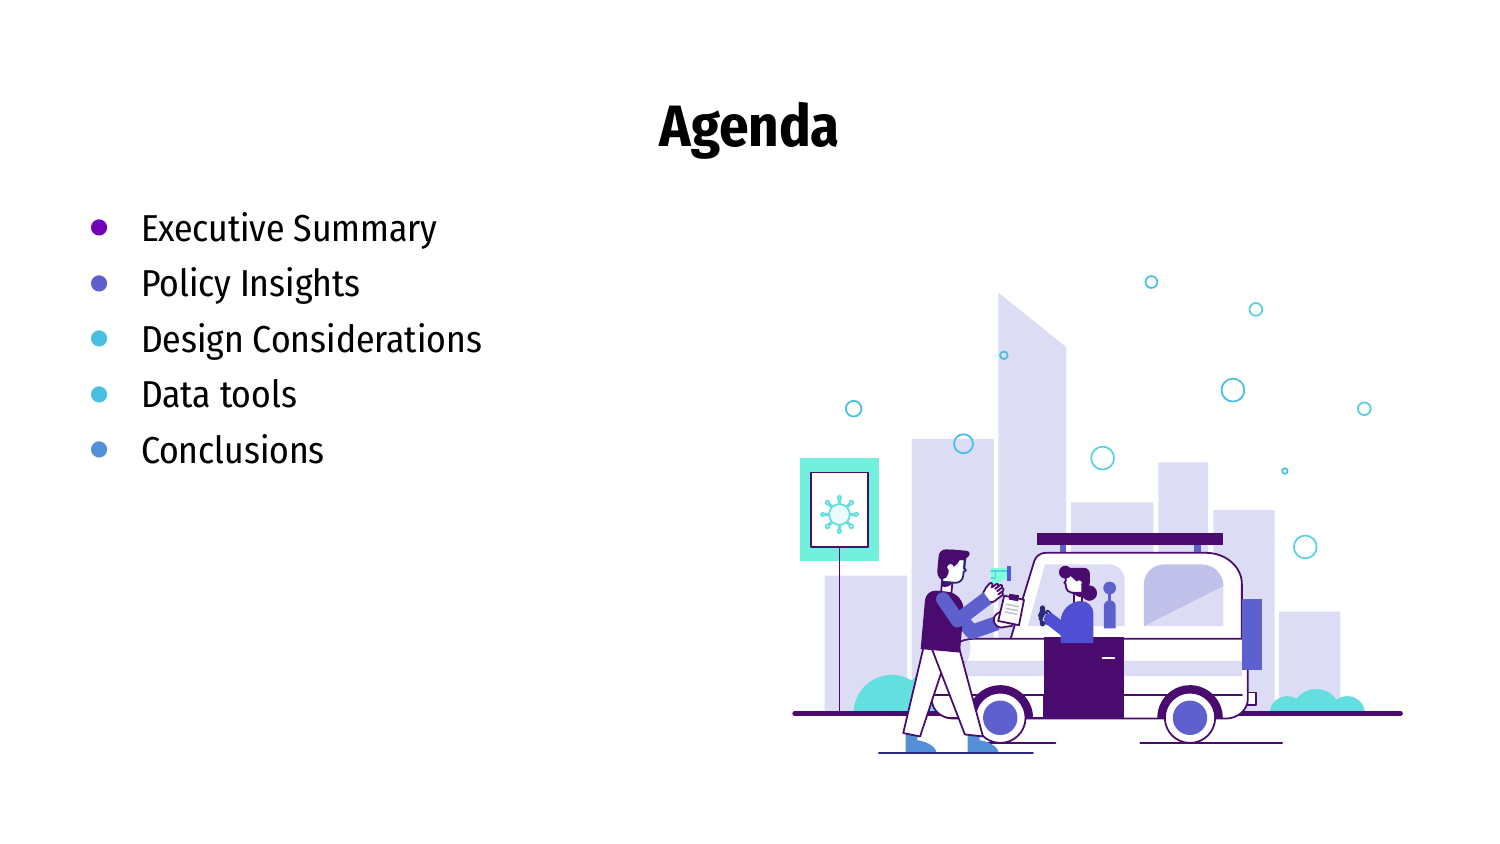

# Agenda
Executive Summary
Policy Insights
Design Considerations
Data tools
Conclusions